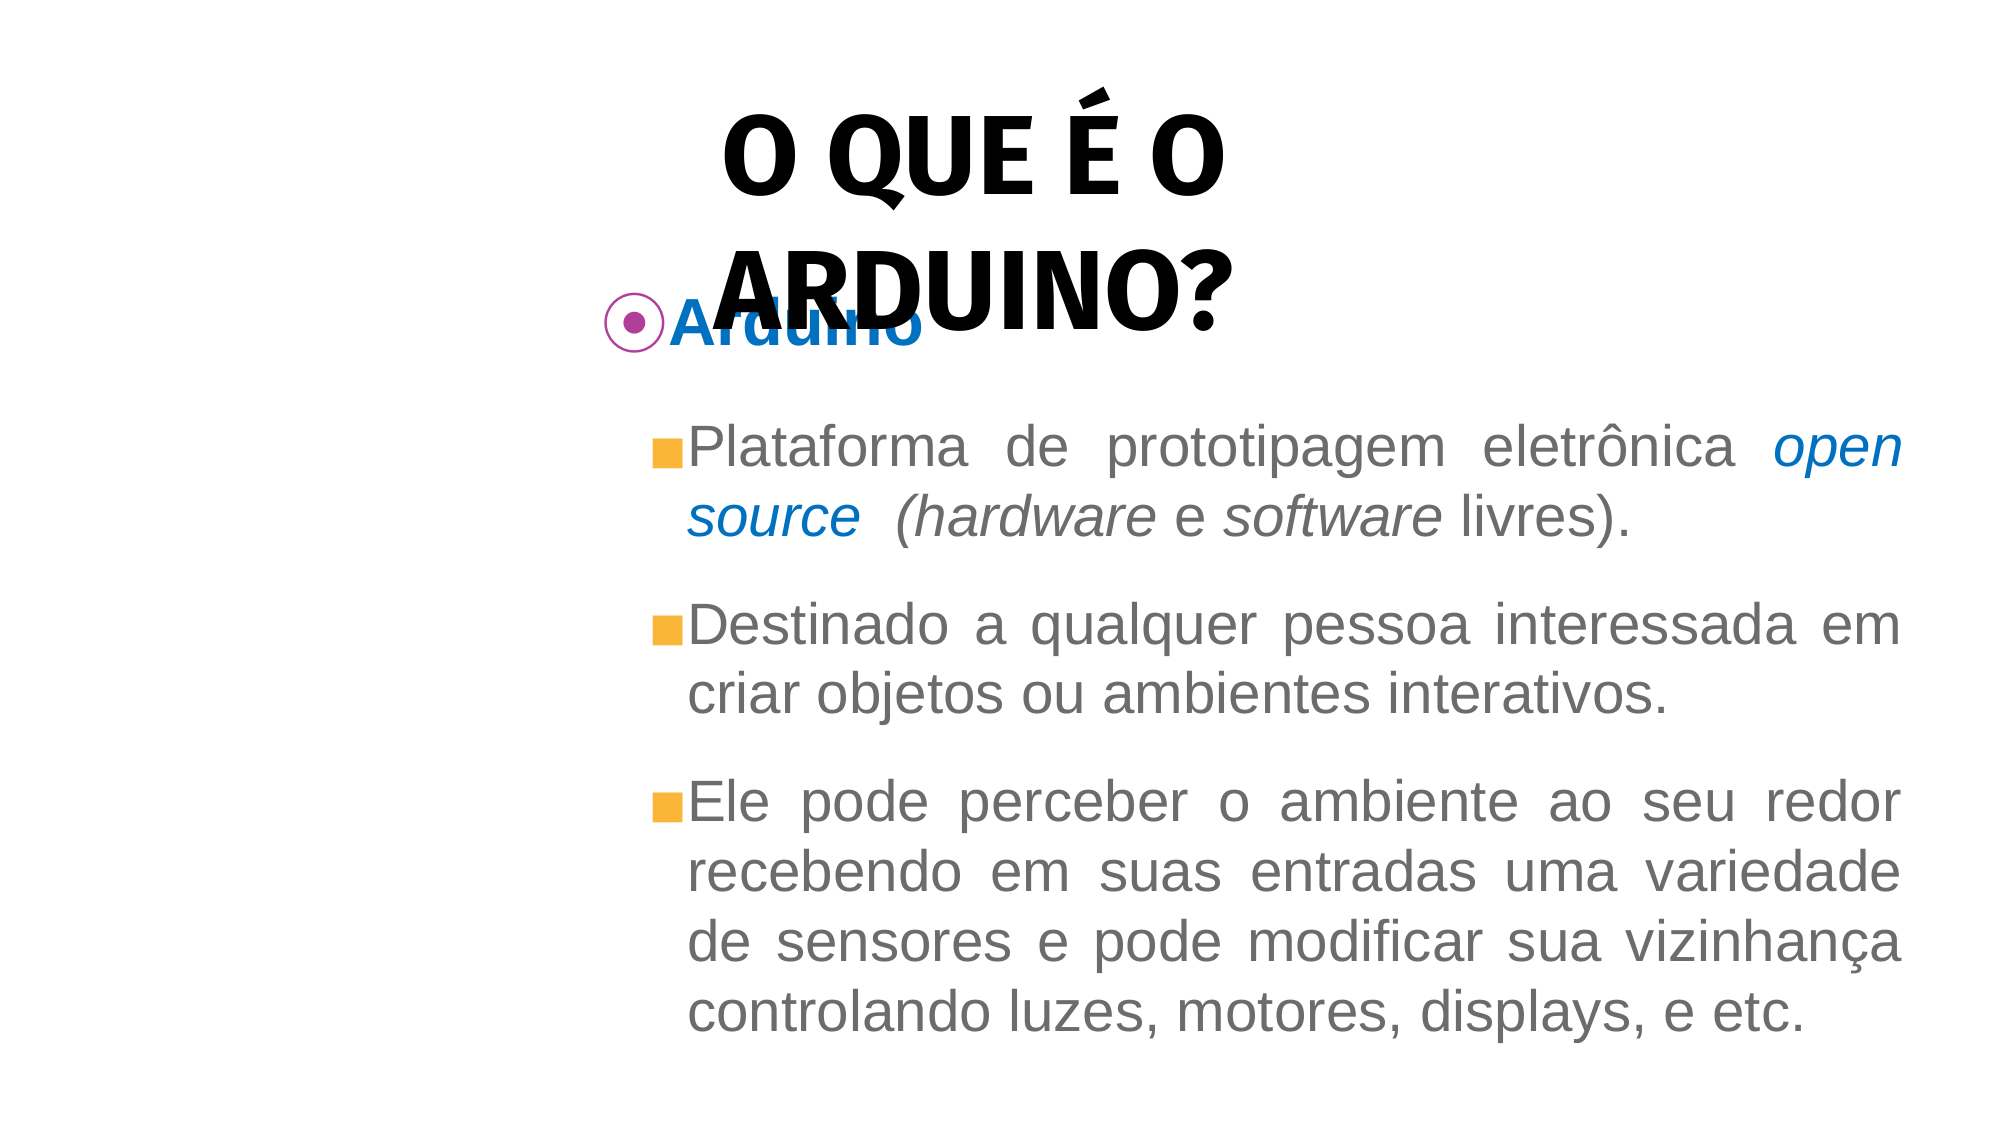

O QUE É O ARDUINO?
Arduino
Plataforma de prototipagem eletrônica open source  (hardware e software livres).
Destinado a qualquer pessoa interessada em criar objetos ou ambientes interativos.
Ele pode perceber o ambiente ao seu redor recebendo em suas entradas uma variedade de sensores e pode modificar sua vizinhança controlando luzes, motores, displays, e etc.